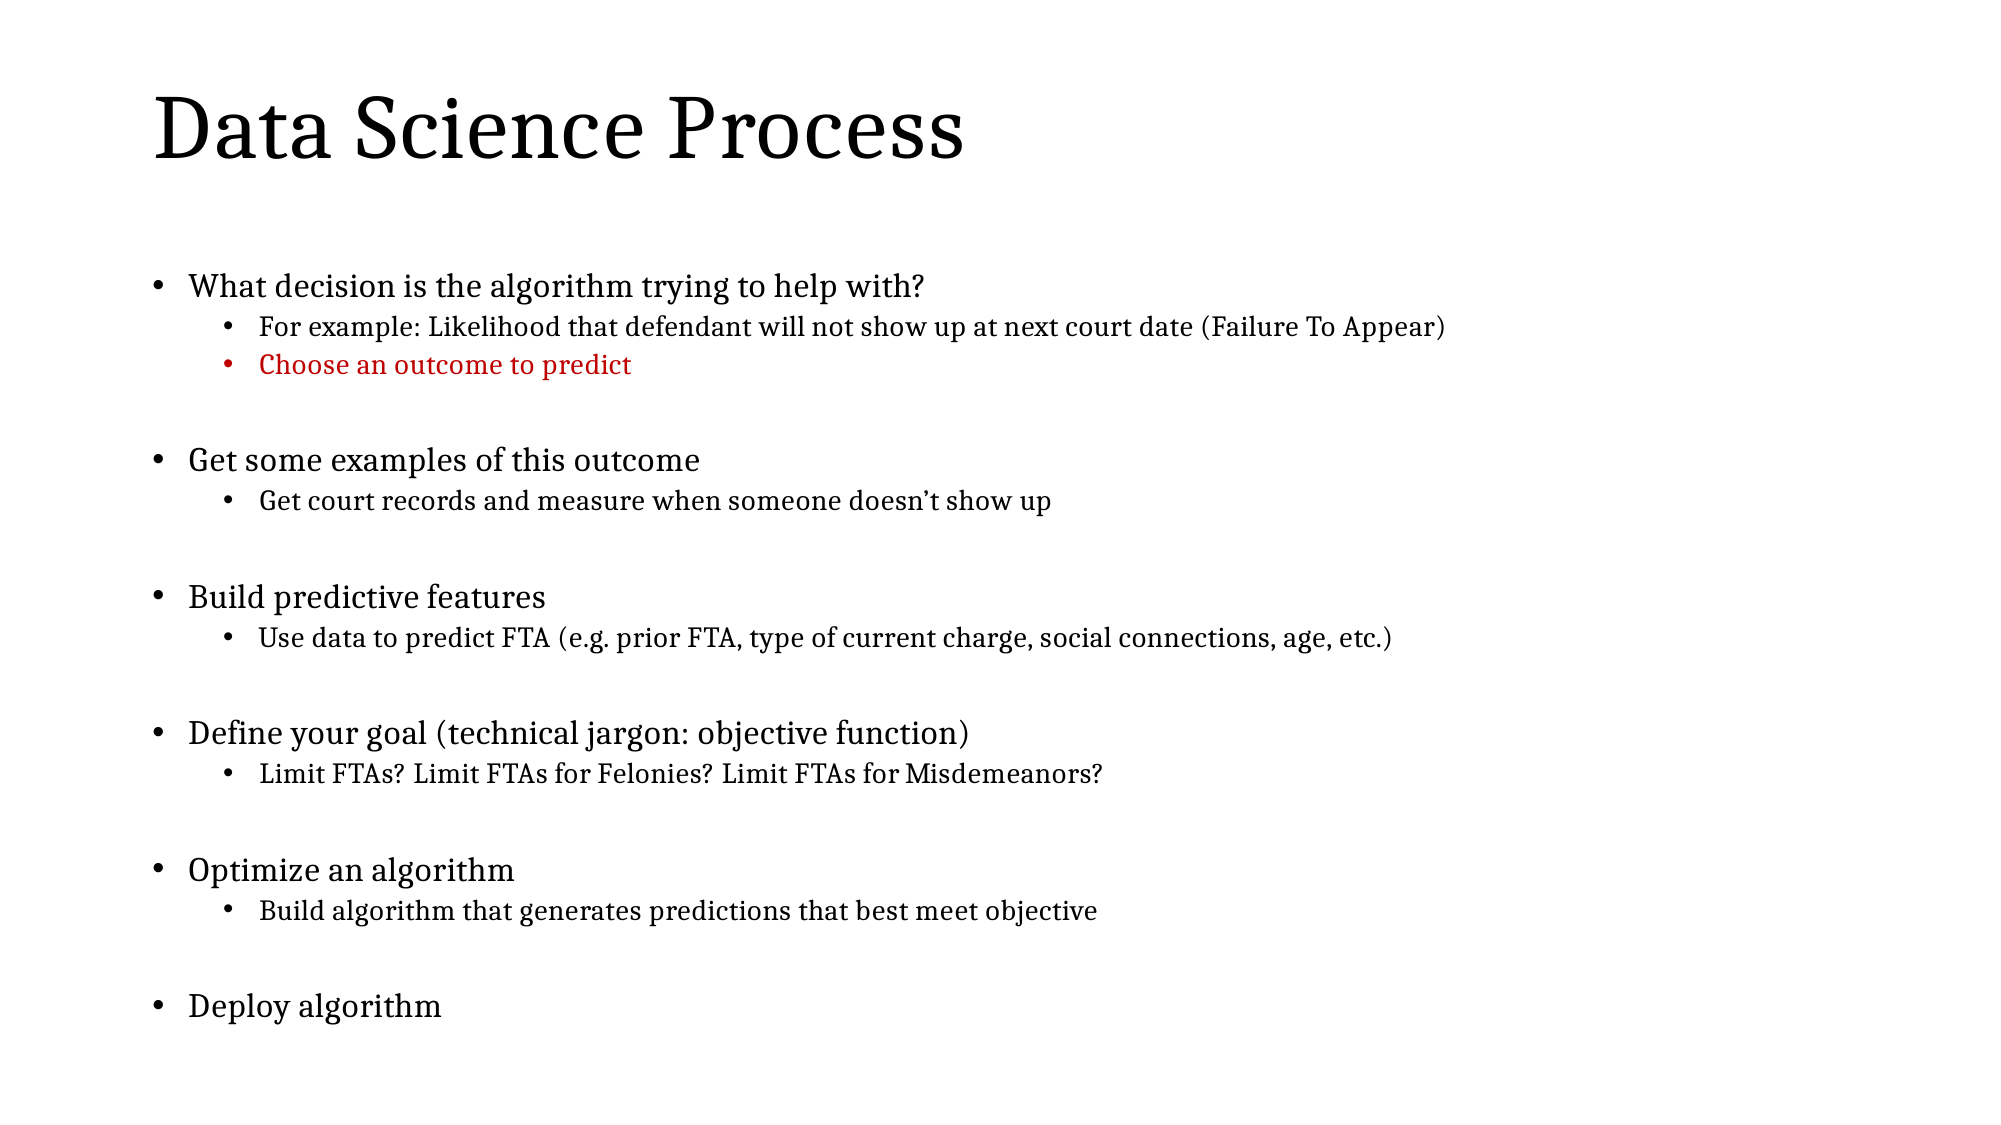

# Data Science Process
What decision is the algorithm trying to help with?
For example: Likelihood that defendant will not show up at next court date (Failure To Appear)
Choose an outcome to predict

Get some examples of this outcome
Get court records and measure when someone doesn’t show up

Build predictive features
Use data to predict FTA (e.g. prior FTA, type of current charge, social connections, age, etc.)

Define your goal (technical jargon: objective function)
Limit FTAs? Limit FTAs for Felonies? Limit FTAs for Misdemeanors?

Optimize an algorithm
Build algorithm that generates predictions that best meet objective

Deploy algorithm